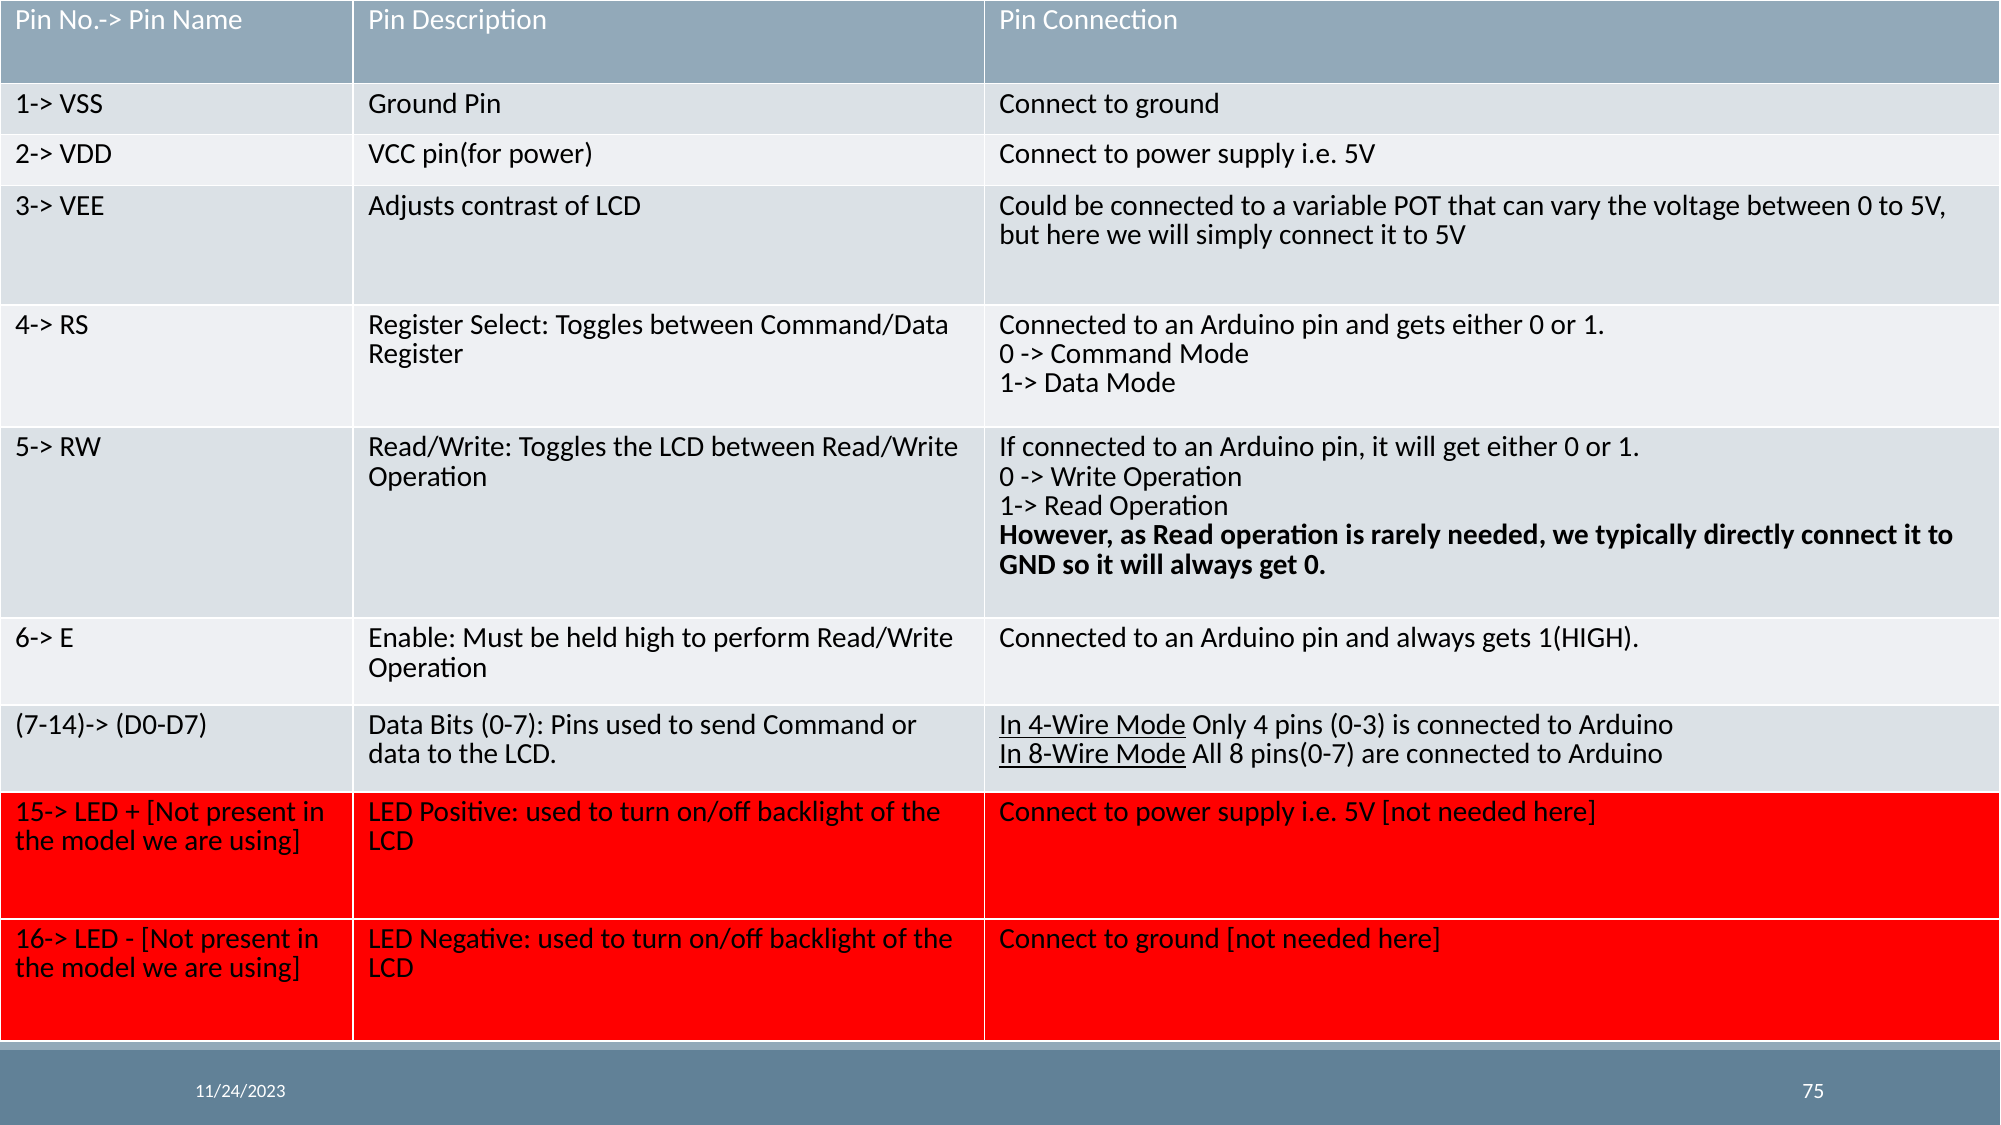

| Pin No.-> Pin Name | Pin Description | Pin Connection |
| --- | --- | --- |
| 1-> VSS | Ground Pin | Connect to ground |
| 2-> VDD | VCC pin(for power) | Connect to power supply i.e. 5V |
| 3-> VEE | Adjusts contrast of LCD | Could be connected to a variable POT that can vary the voltage between 0 to 5V, but here we will simply connect it to 5V |
| 4-> RS | Register Select: Toggles between Command/Data Register | Connected to an Arduino pin and gets either 0 or 1.  0 -> Command Mode  1-> Data Mode |
| 5-> RW | Read/Write: Toggles the LCD between Read/Write Operation | If connected to an Arduino pin, it will get either 0 or 1.  0 -> Write Operation 1-> Read Operation However, as Read operation is rarely needed, we typically directly connect it to GND so it will always get 0. |
| 6-> E | Enable: Must be held high to perform Read/Write Operation | Connected to an Arduino pin and always gets 1(HIGH). |
| (7-14)-> (D0-D7) | Data Bits (0-7): Pins used to send Command or data to the LCD. | In 4-Wire Mode Only 4 pins (0-3) is connected to Arduino In 8-Wire Mode All 8 pins(0-7) are connected to Arduino |
| 15-> LED + [Not present in the model we are using] | LED Positive: used to turn on/off backlight of the LCD | Connect to power supply i.e. 5V [not needed here] |
| 16-> LED - [Not present in the model we are using] | LED Negative: used to turn on/off backlight of the LCD | Connect to ground [not needed here] |
11/24/2023
75